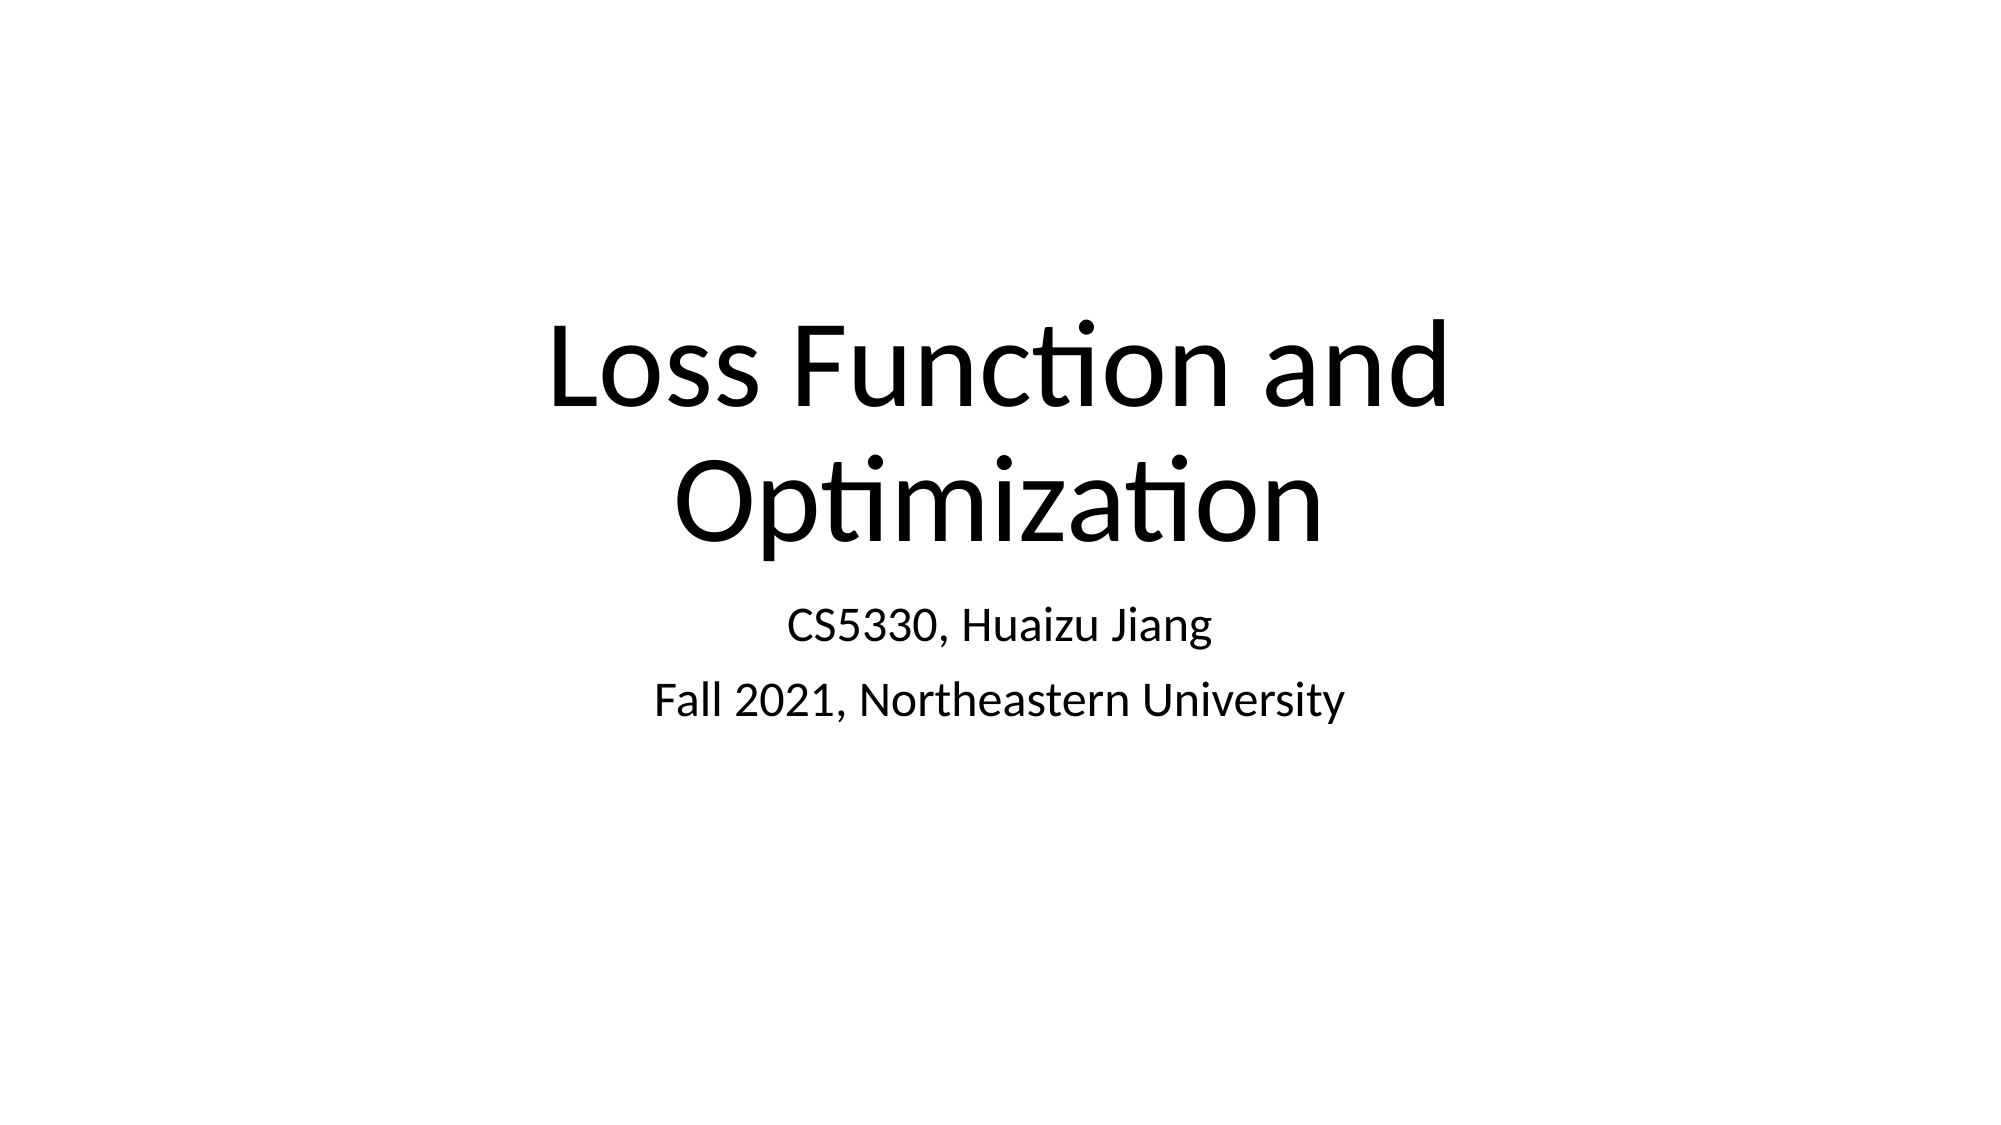

# Loss Function and Optimization
CS5330, Huaizu Jiang
Fall 2021, Northeastern University